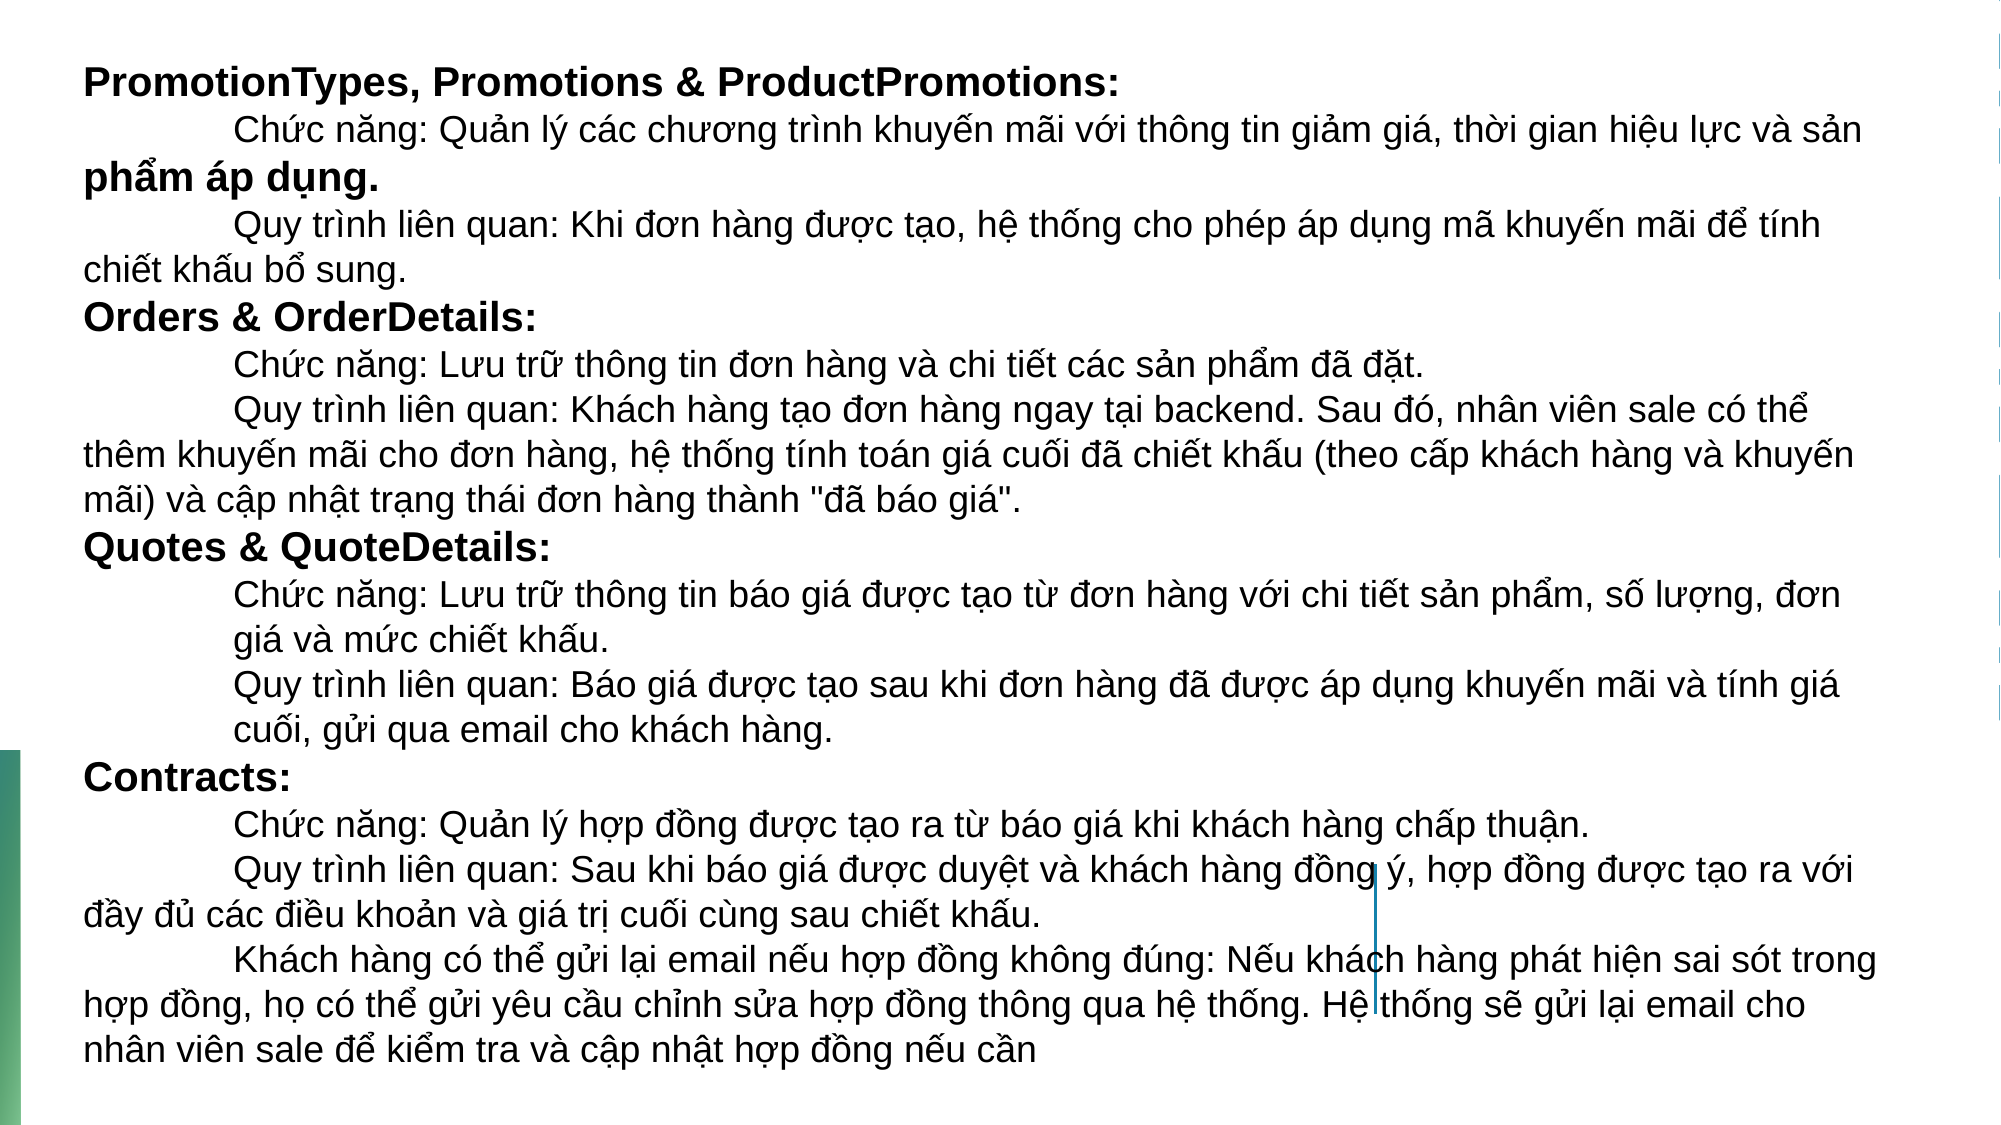

PromotionTypes, Promotions & ProductPromotions:
	Chức năng: Quản lý các chương trình khuyến mãi với thông tin giảm giá, thời gian hiệu lực và sản phẩm áp dụng.
	Quy trình liên quan: Khi đơn hàng được tạo, hệ thống cho phép áp dụng mã khuyến mãi để tính chiết khấu bổ sung.
Orders & OrderDetails:
	Chức năng: Lưu trữ thông tin đơn hàng và chi tiết các sản phẩm đã đặt.
	Quy trình liên quan: Khách hàng tạo đơn hàng ngay tại backend. Sau đó, nhân viên sale có thể thêm khuyến mãi cho đơn hàng, hệ thống tính toán giá cuối đã chiết khấu (theo cấp khách hàng và khuyến mãi) và cập nhật trạng thái đơn hàng thành "đã báo giá".
Quotes & QuoteDetails:
Chức năng: Lưu trữ thông tin báo giá được tạo từ đơn hàng với chi tiết sản phẩm, số lượng, đơn giá và mức chiết khấu.
Quy trình liên quan: Báo giá được tạo sau khi đơn hàng đã được áp dụng khuyến mãi và tính giá cuối, gửi qua email cho khách hàng.
Contracts:
	Chức năng: Quản lý hợp đồng được tạo ra từ báo giá khi khách hàng chấp thuận.
	Quy trình liên quan: Sau khi báo giá được duyệt và khách hàng đồng ý, hợp đồng được tạo ra với đầy đủ các điều khoản và giá trị cuối cùng sau chiết khấu.
	Khách hàng có thể gửi lại email nếu hợp đồng không đúng: Nếu khách hàng phát hiện sai sót trong hợp đồng, họ có thể gửi yêu cầu chỉnh sửa hợp đồng thông qua hệ thống. Hệ thống sẽ gửi lại email cho nhân viên sale để kiểm tra và cập nhật hợp đồng nếu cần